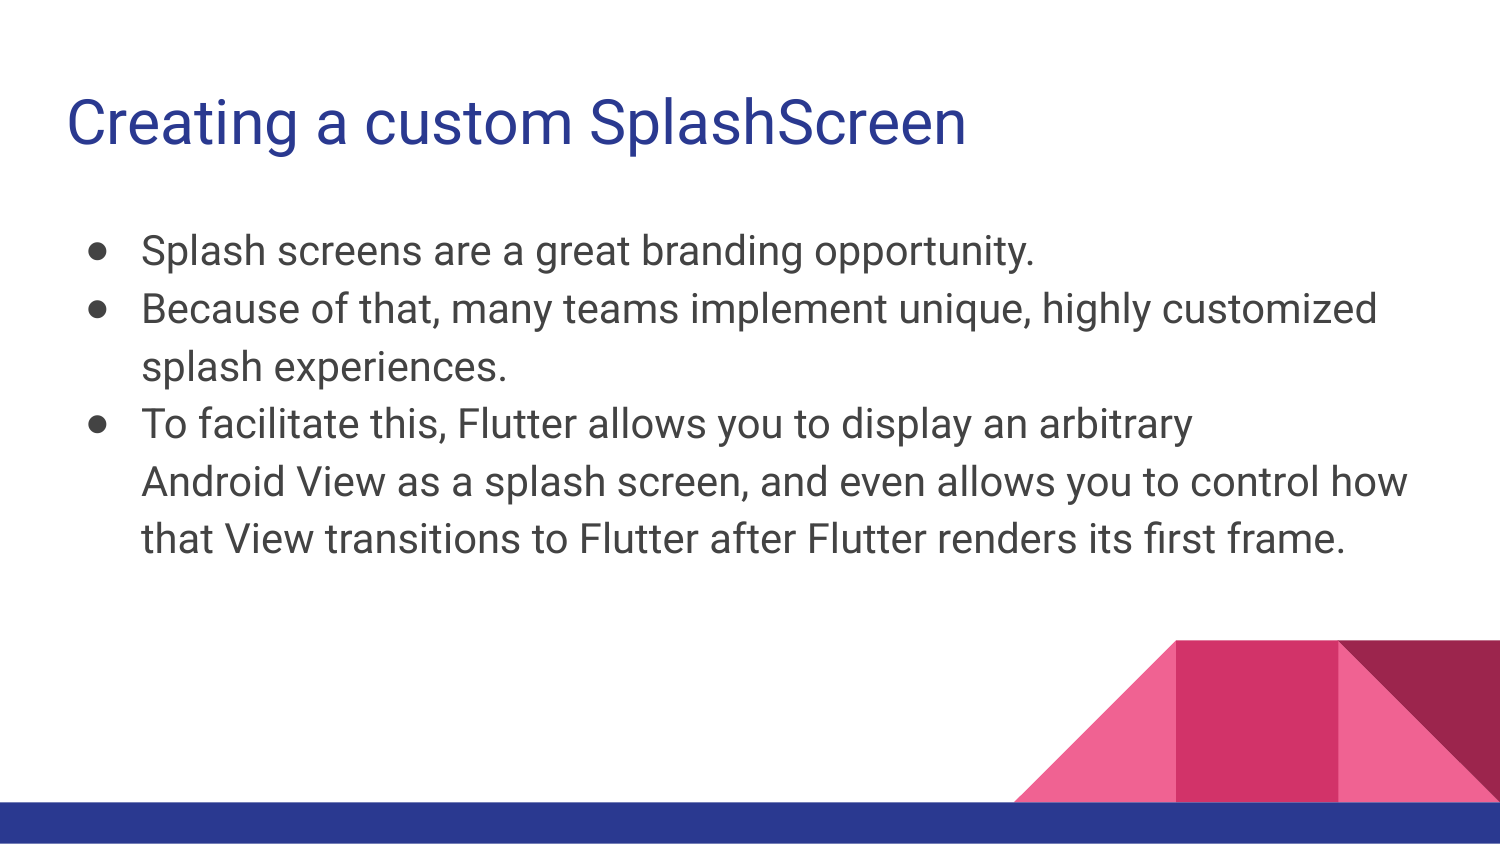

# Creating a custom SplashScreen
Splash screens are a great branding opportunity.
Because of that, many teams implement unique, highly customized splash experiences.
To facilitate this, Flutter allows you to display an arbitrary Android View as a splash screen, and even allows you to control how that View transitions to Flutter after Flutter renders its first frame.